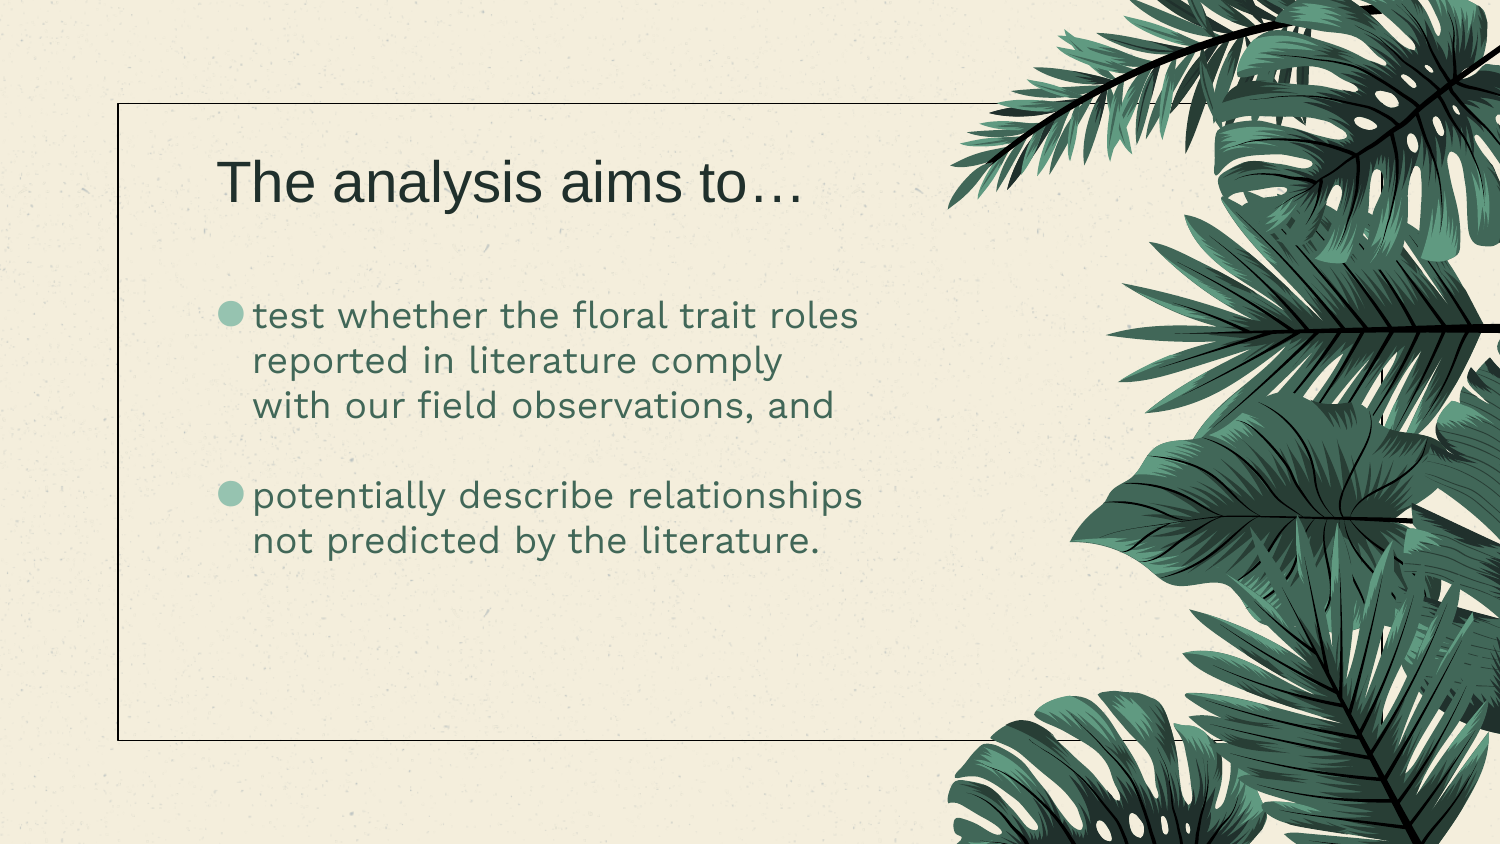

# The analysis aims to…
test whether the floral trait roles reported in literature comply with our field observations, and

potentially describe relationships not predicted by the literature.